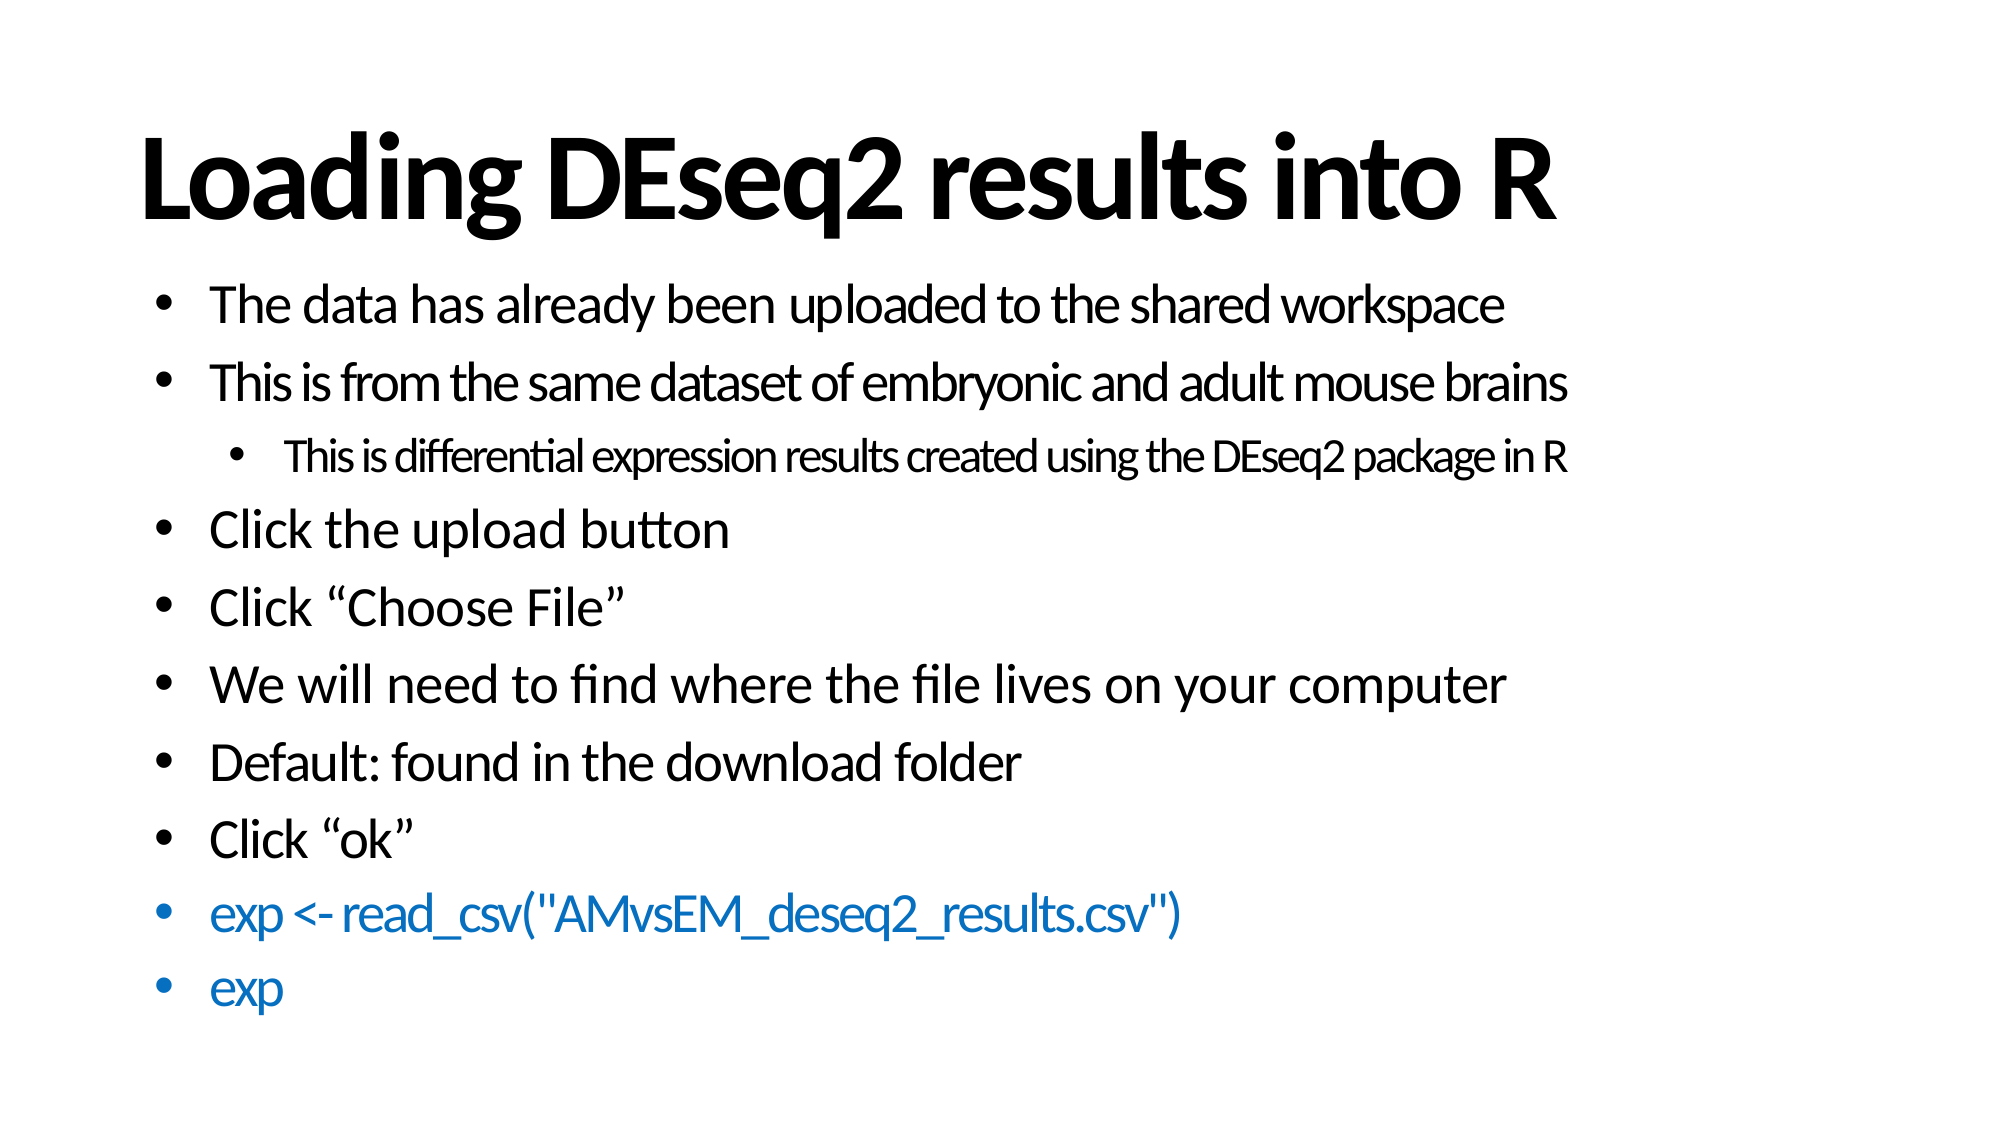

# Loading DEseq2 results into R
The data has already been uploaded to the shared workspace
This is from the same dataset of embryonic and adult mouse brains
This is differential expression results created using the DEseq2 package in R
Click the upload button
Click “Choose File”
We will need to find where the file lives on your computer
Default: found in the download folder
Click “ok”
exp <- read_csv("AMvsEM_deseq2_results.csv")
exp